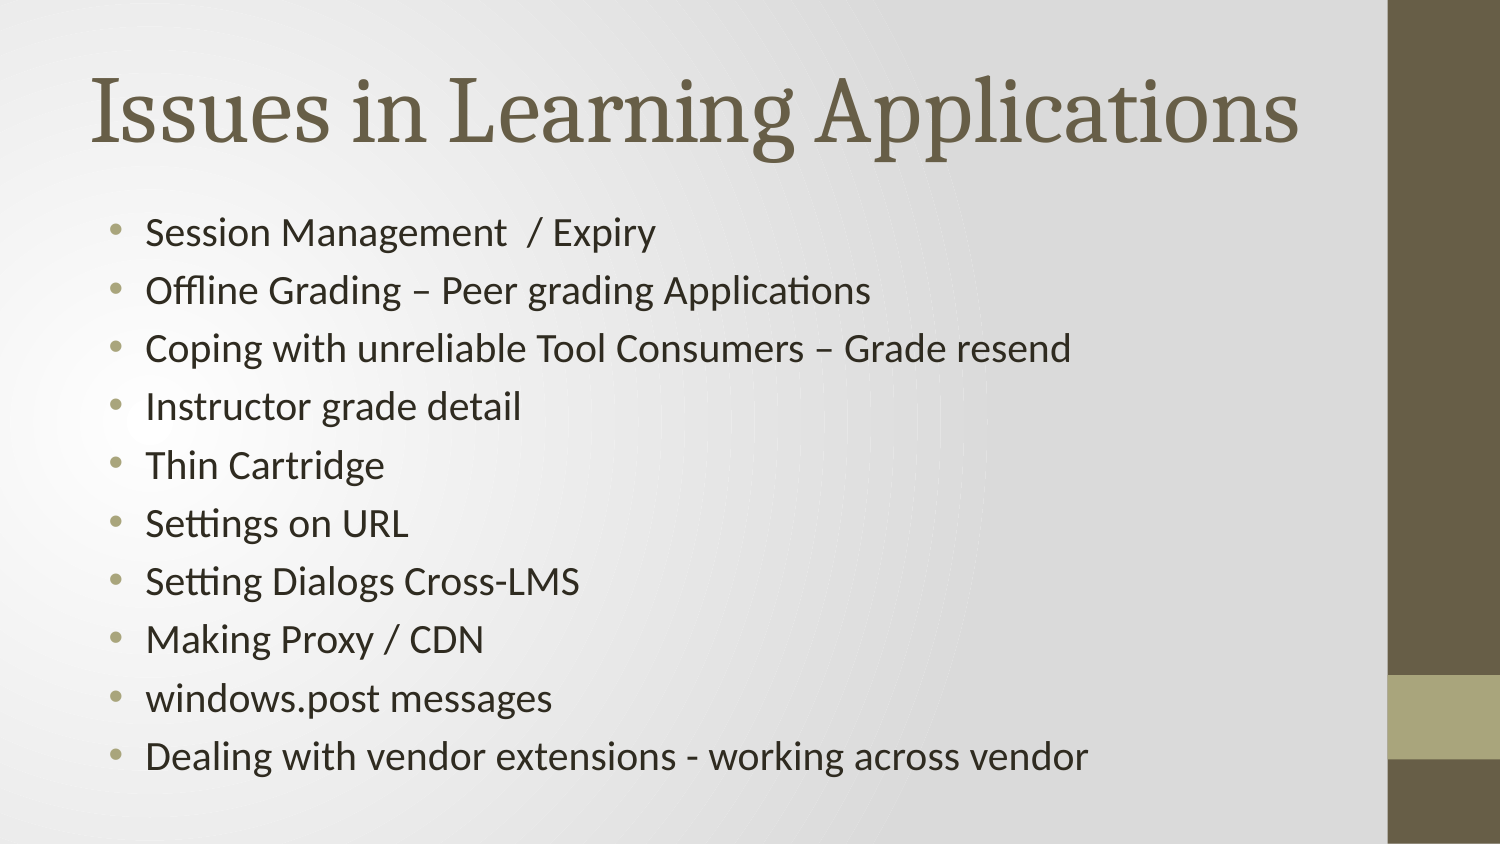

# Issues in Learning Applications
Session Management  / Expiry
Offline Grading – Peer grading Applications
Coping with unreliable Tool Consumers – Grade resend
Instructor grade detail
Thin Cartridge
Settings on URL
Setting Dialogs Cross-LMS
Making Proxy / CDN
windows.post messages
Dealing with vendor extensions - working across vendor